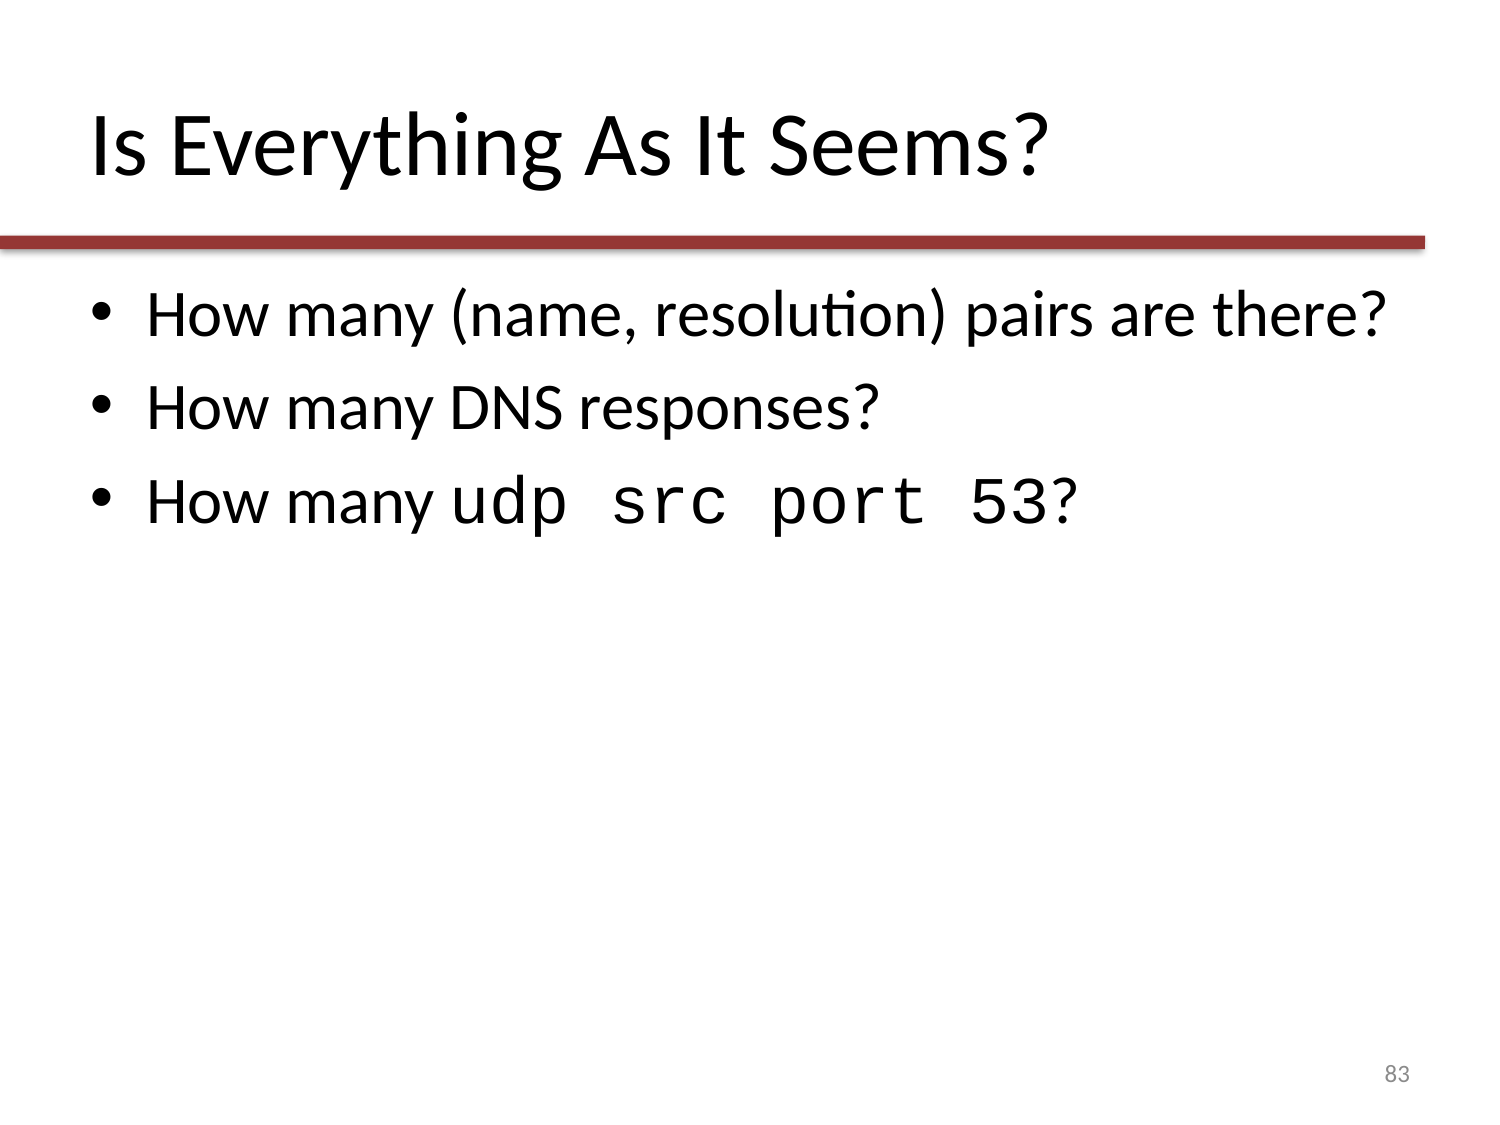

Is Everything As It Seems?
How many (name, resolution) pairs are there?
How many DNS responses?
How many udp src port 53?

83